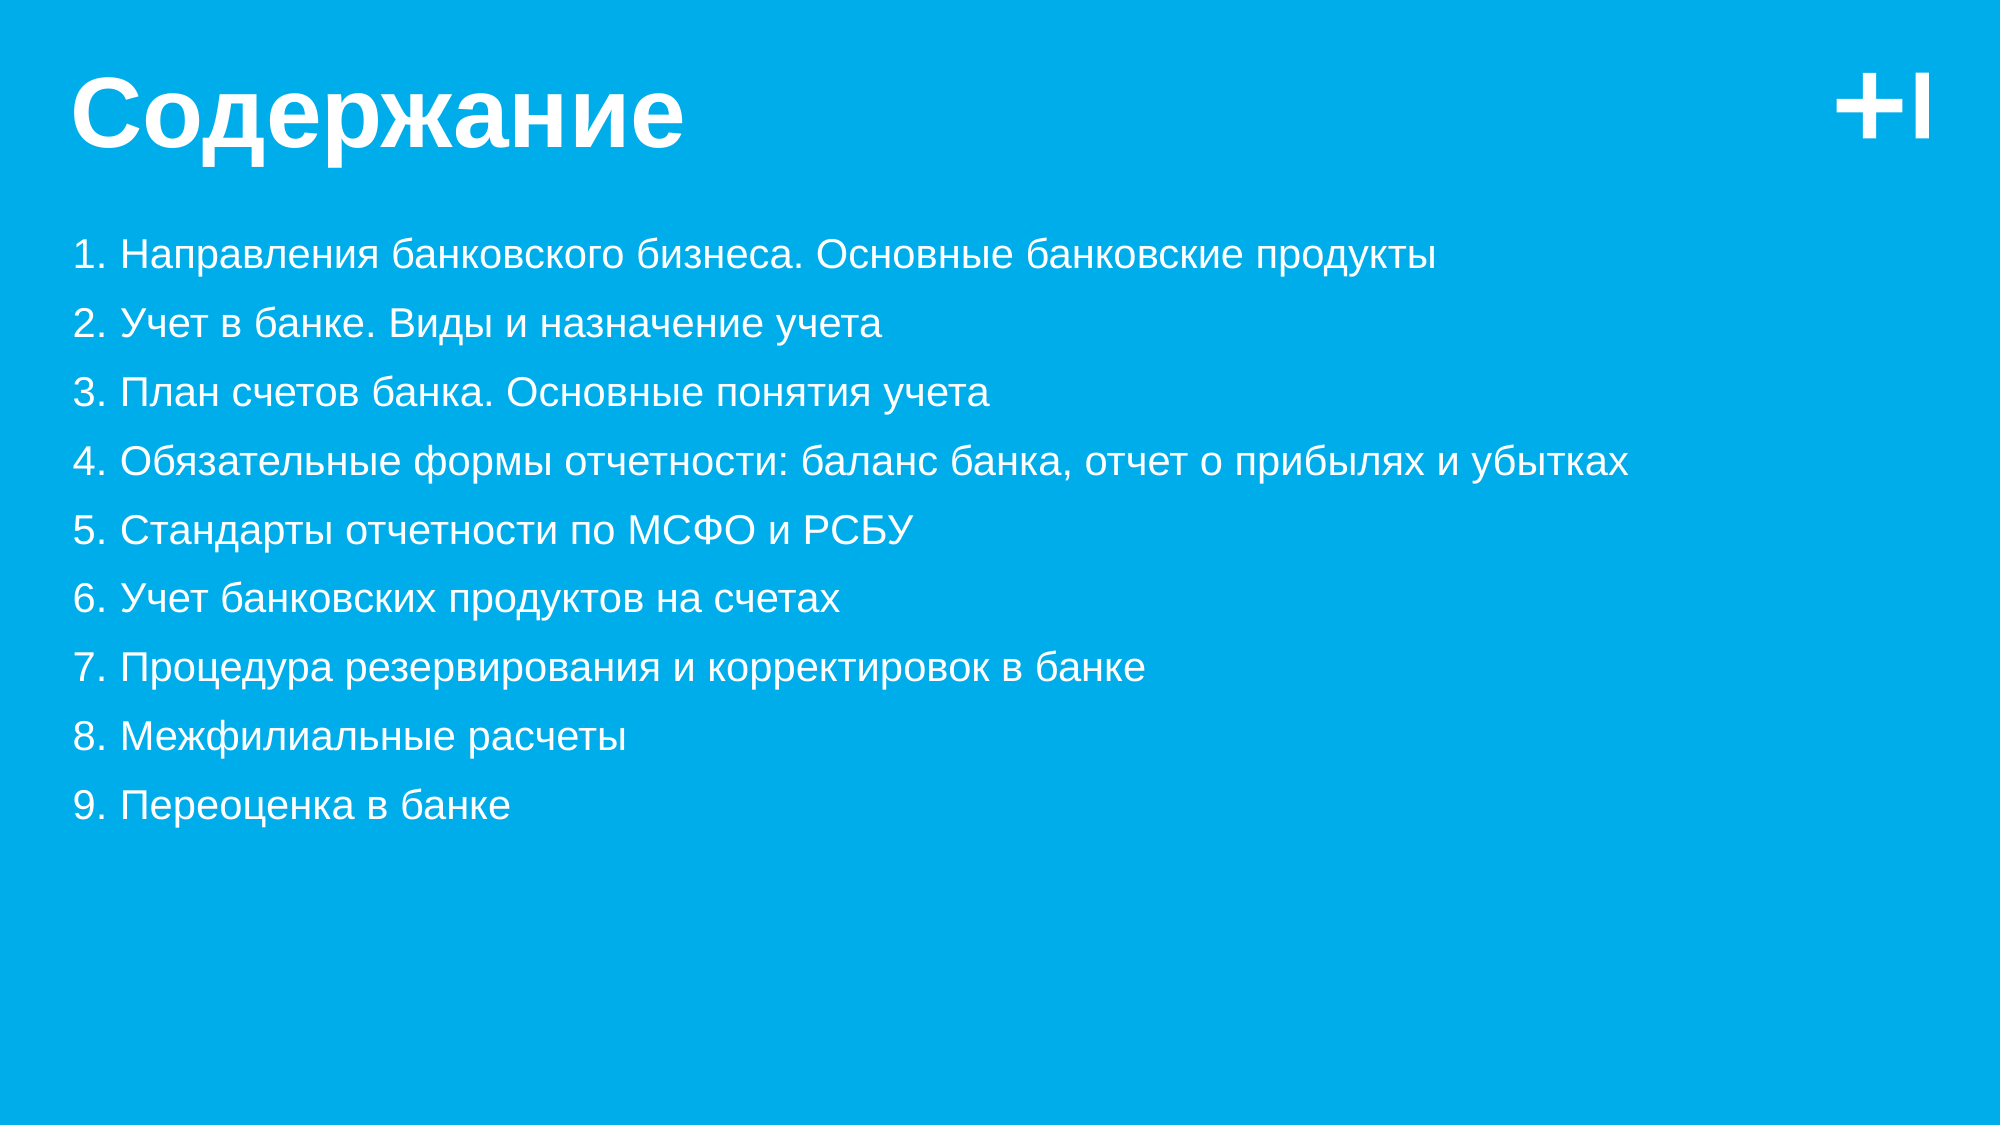

Направления банковского бизнеса. Основные банковские продукты
Учет в банке. Виды и назначение учета
План счетов банка. Основные понятия учета
Обязательные формы отчетности: баланс банка, отчет о прибылях и убытках
Стандарты отчетности по МСФО и РСБУ
Учет банковских продуктов на счетах
Процедура резервирования и корректировок в банке
Межфилиальные расчеты
Переоценка в банке